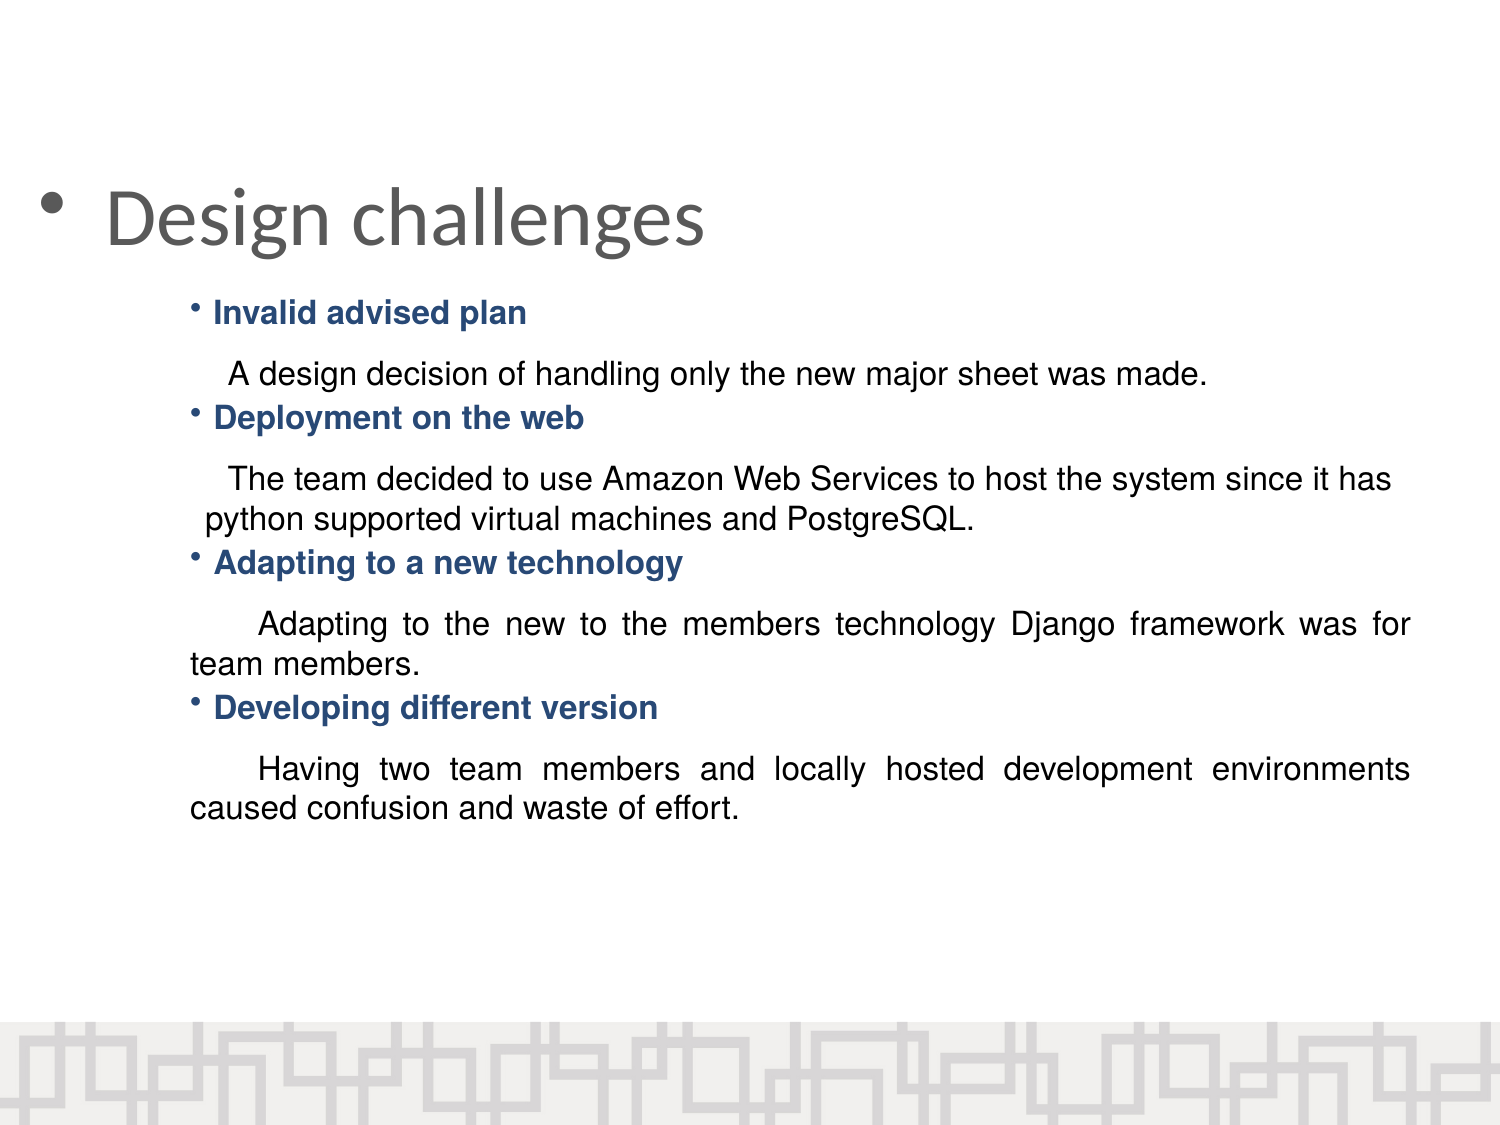

Design challenges
Invalid advised plan
A design decision of handling only the new major sheet was made.
Deployment on the web
The team decided to use Amazon Web Services to host the system since it has python supported virtual machines and PostgreSQL.
Adapting to a new technology
Adapting to the new to the members technology Django framework was for team members.
Developing different version
Having two team members and locally hosted development environments caused confusion and waste of effort.